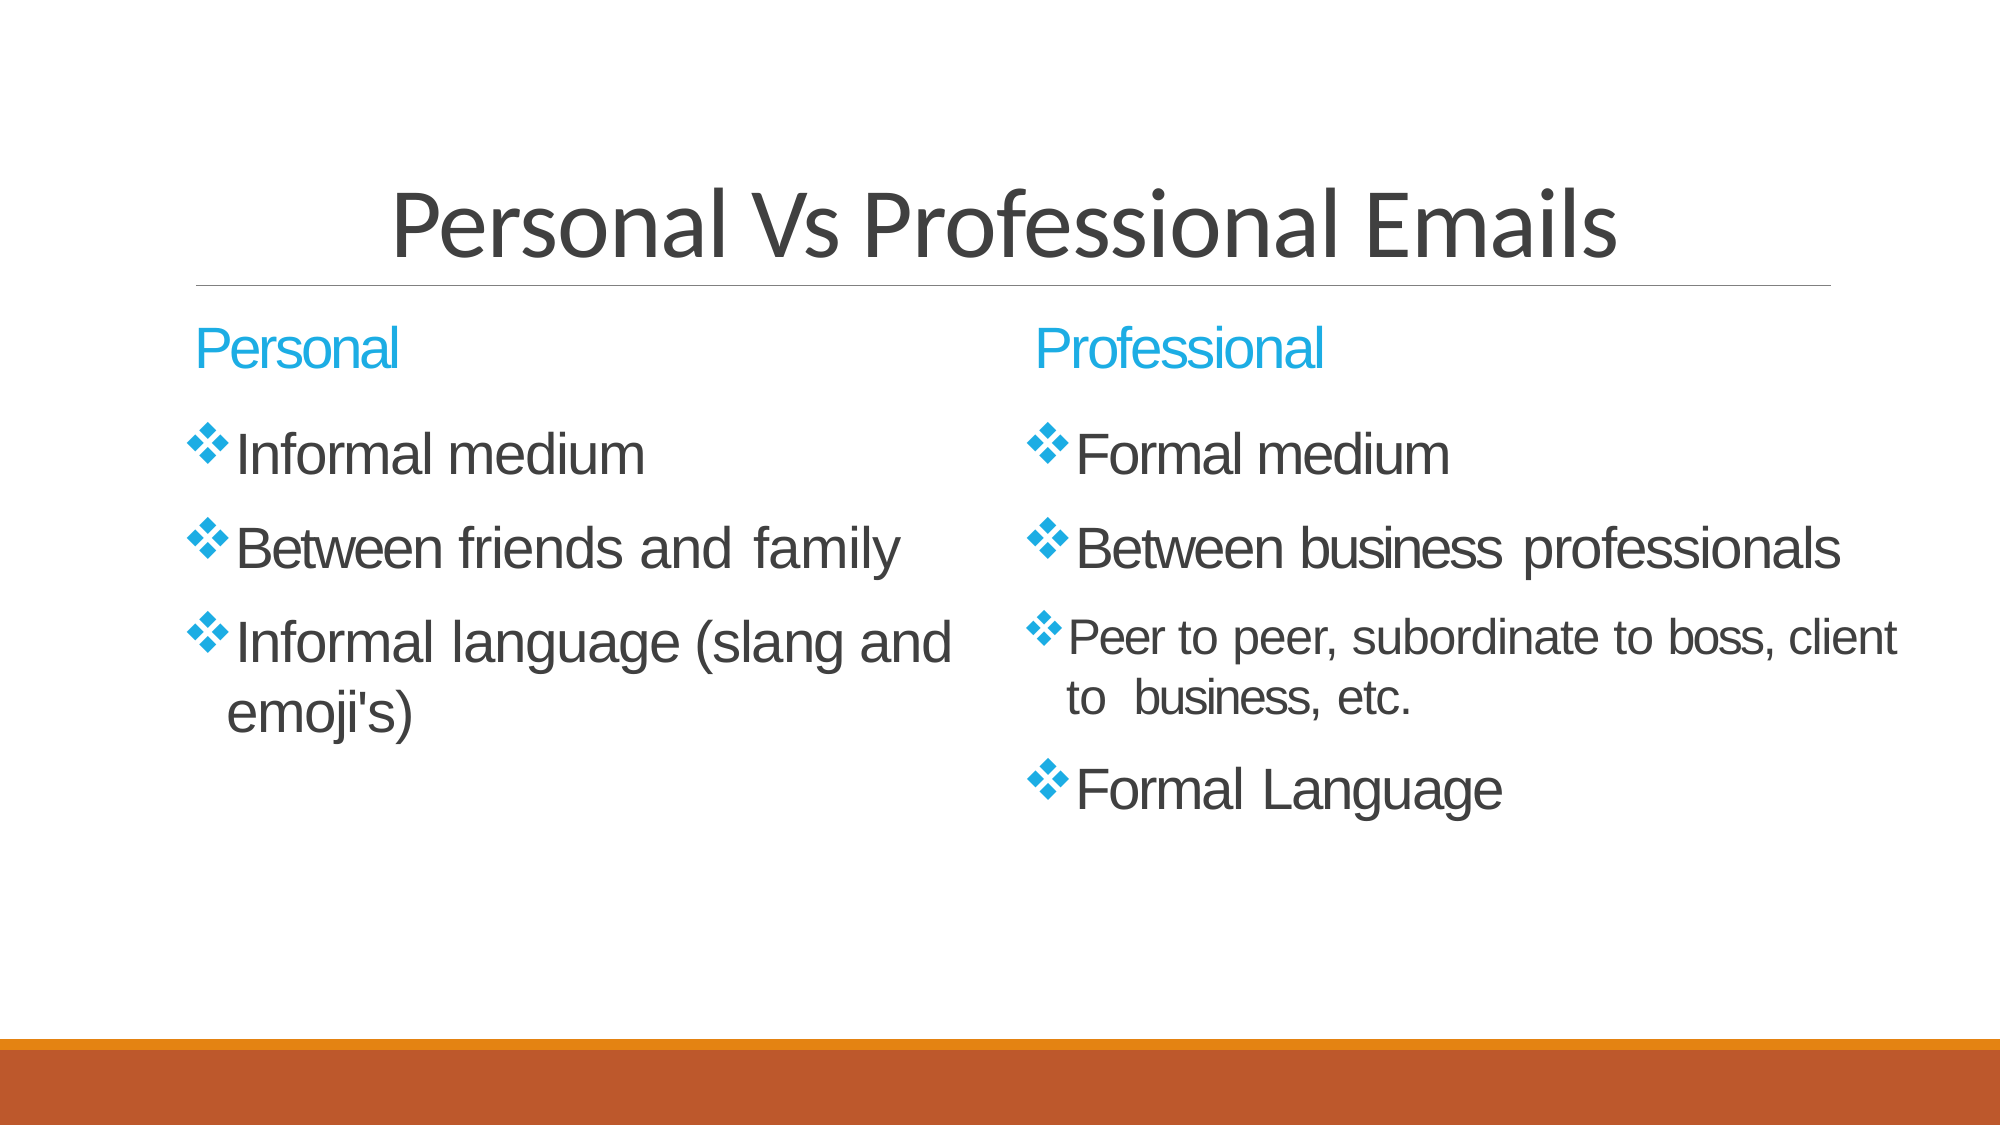

# Personal Vs Professional Emails
Personal
Informal medium
Between friends and family
Informal language (slang and emoji's)

Professional
Formal medium
Between business professionals
Peer to peer, subordinate to boss, client to  business, etc.
Formal Language